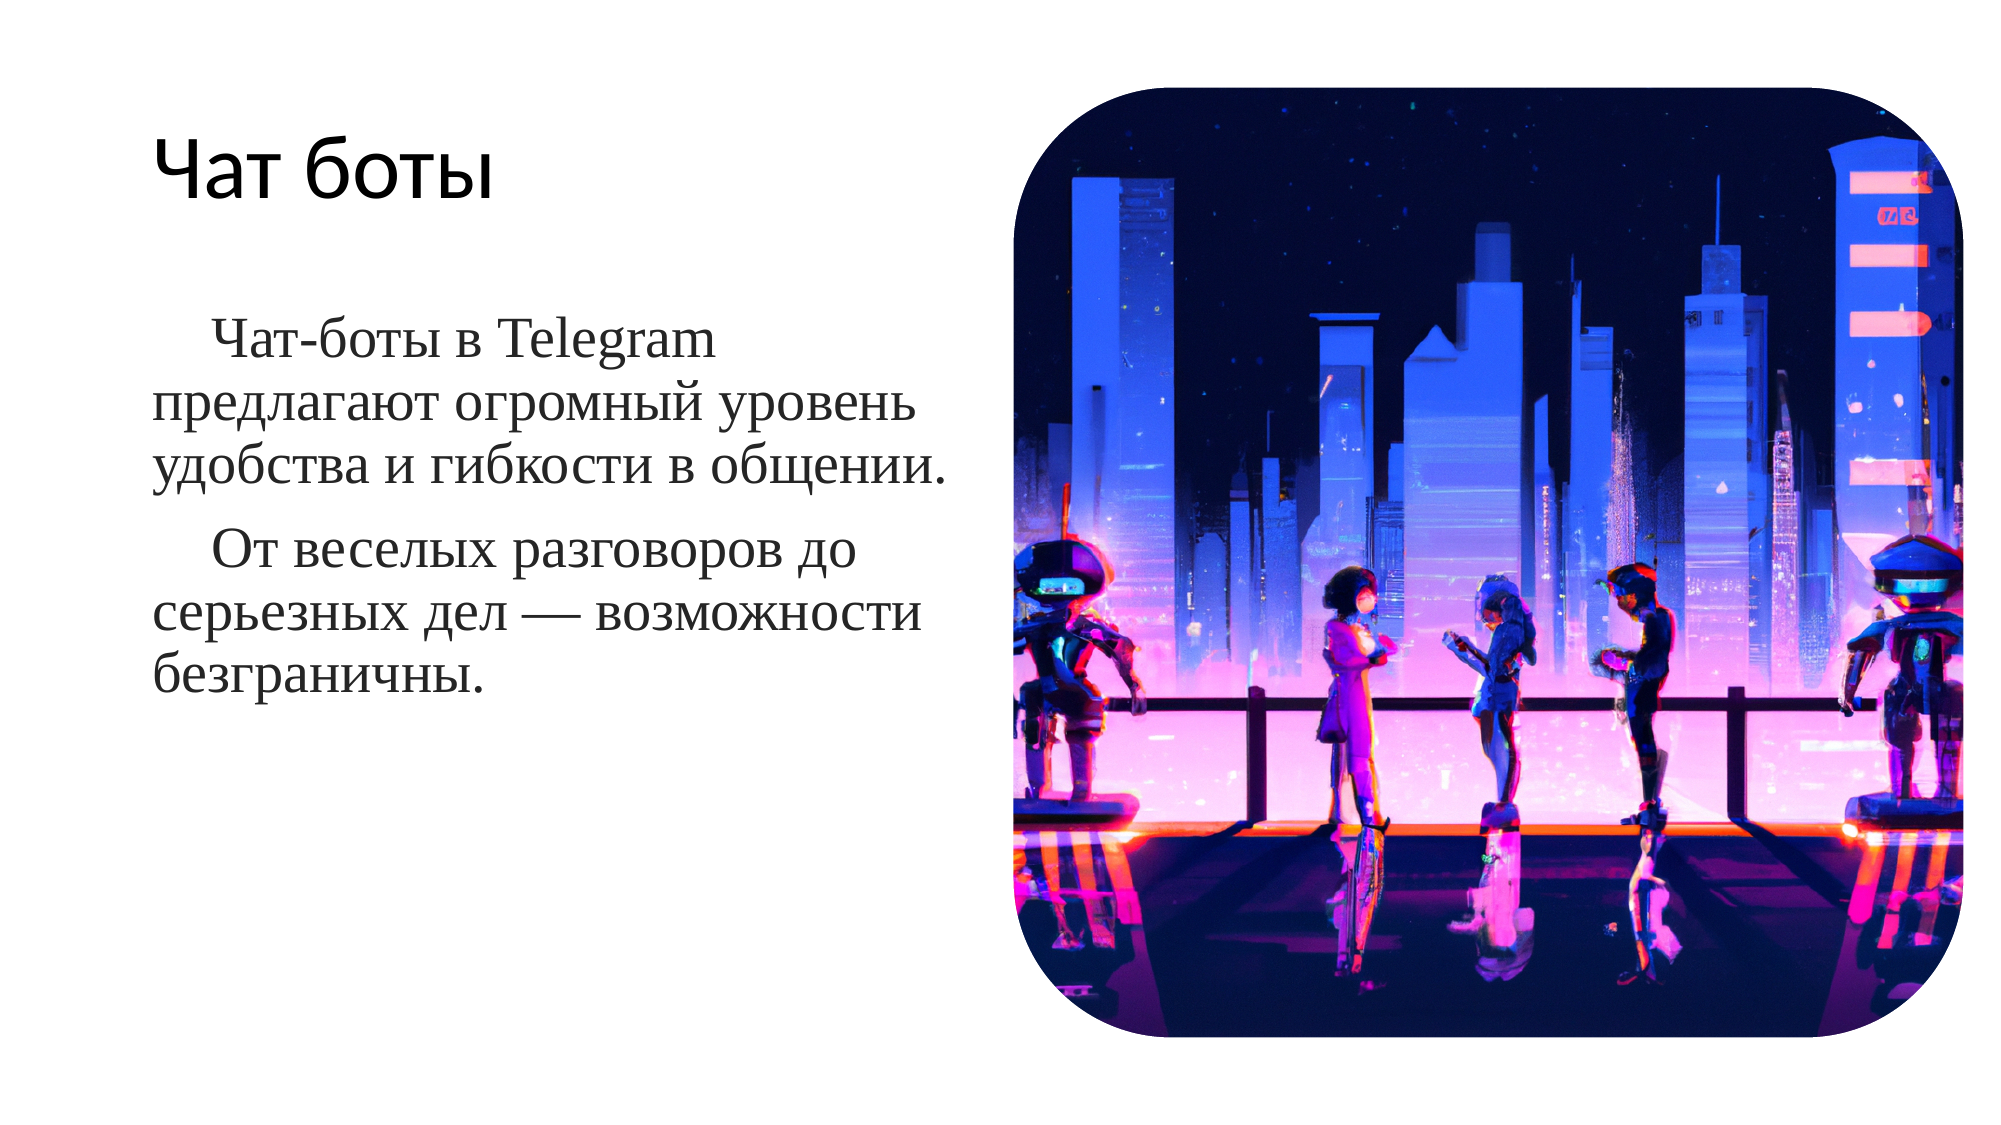

# Чат боты

Чат-боты в Telegram предлагают огромный уровень удобства и гибкости в общении.
От веселых разговоров до серьезных дел — возможности безграничны.